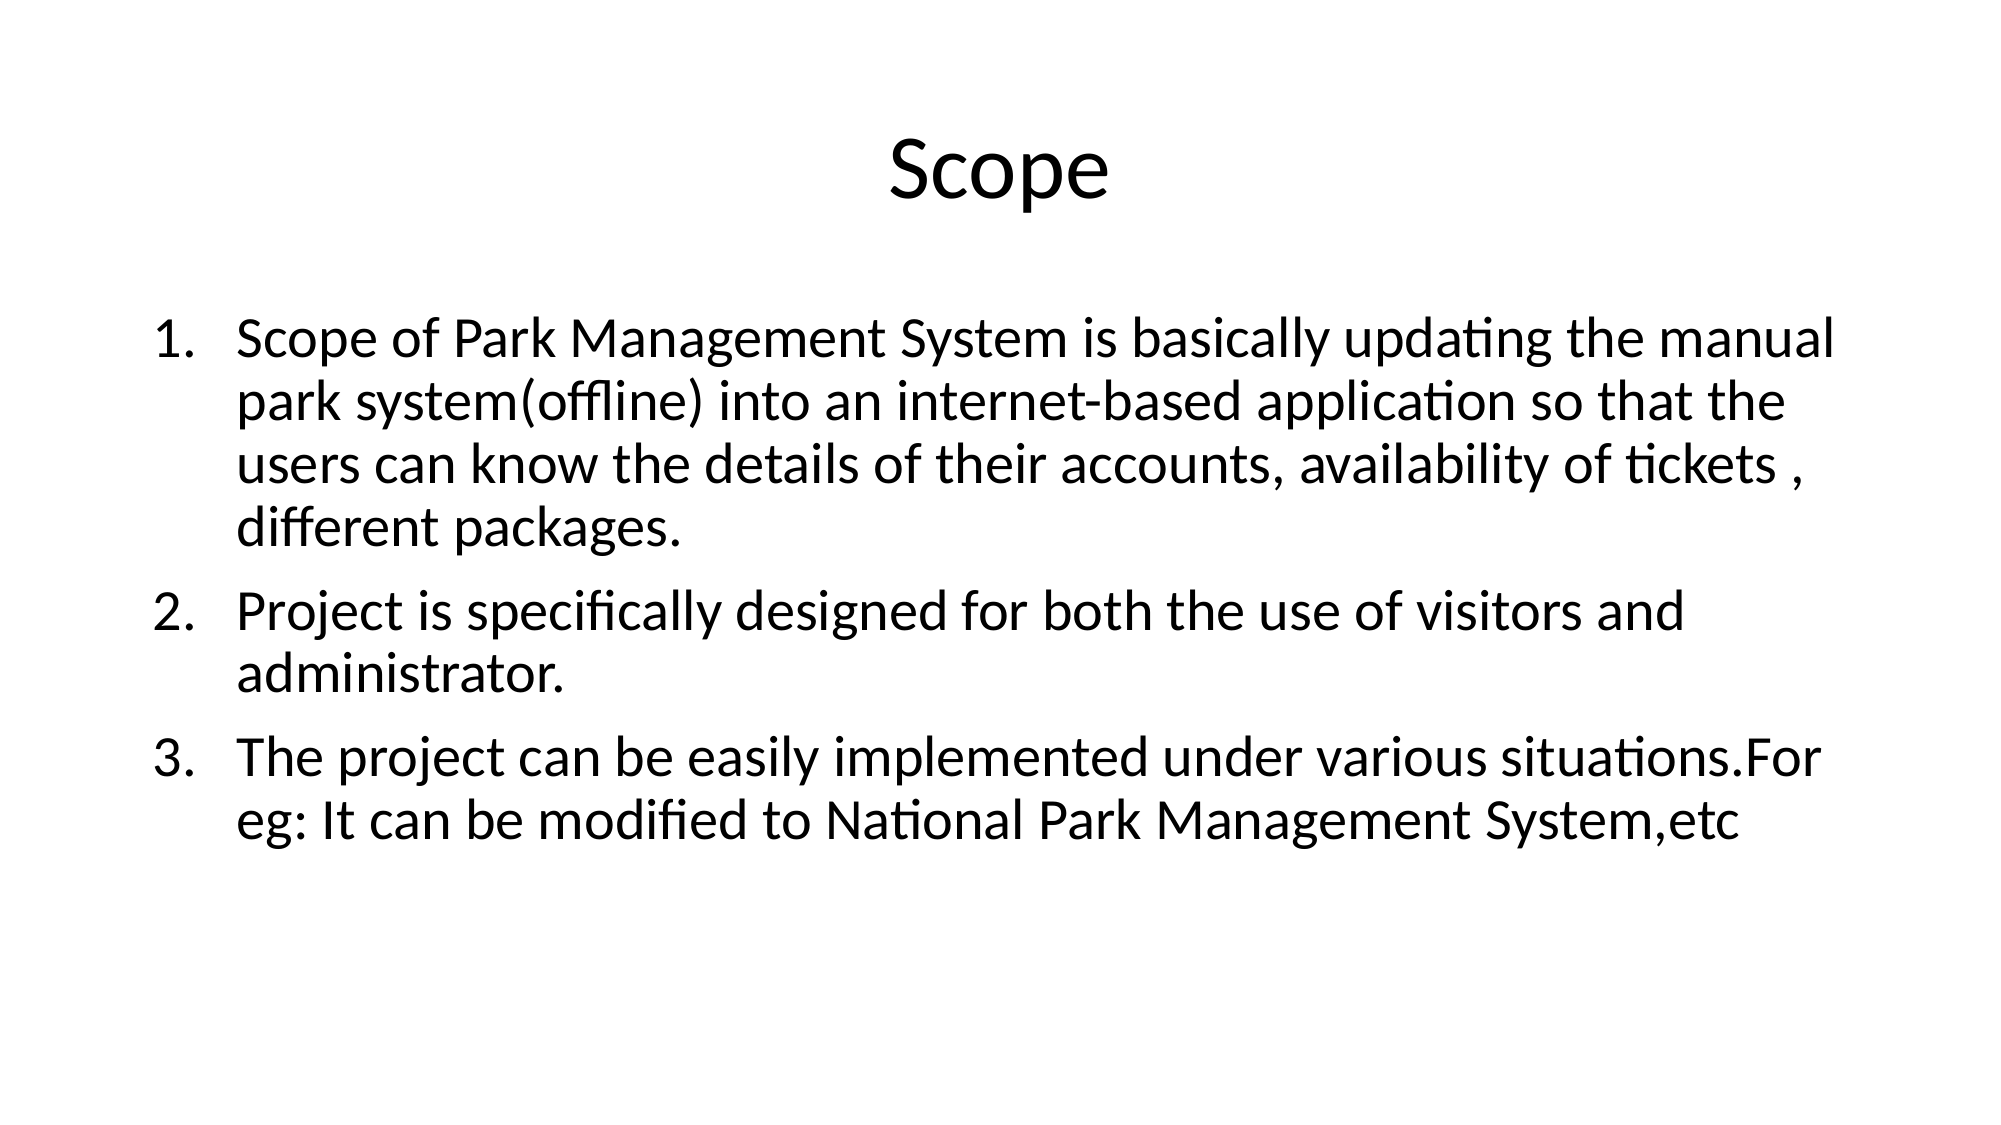

# Scope
Scope of Park Management System is basically updating the manual park system(offline) into an internet-based application so that the users can know the details of their accounts, availability of tickets , different packages.
Project is specifically designed for both the use of visitors and administrator.
The project can be easily implemented under various situations.For eg: It can be modified to National Park Management System,etc